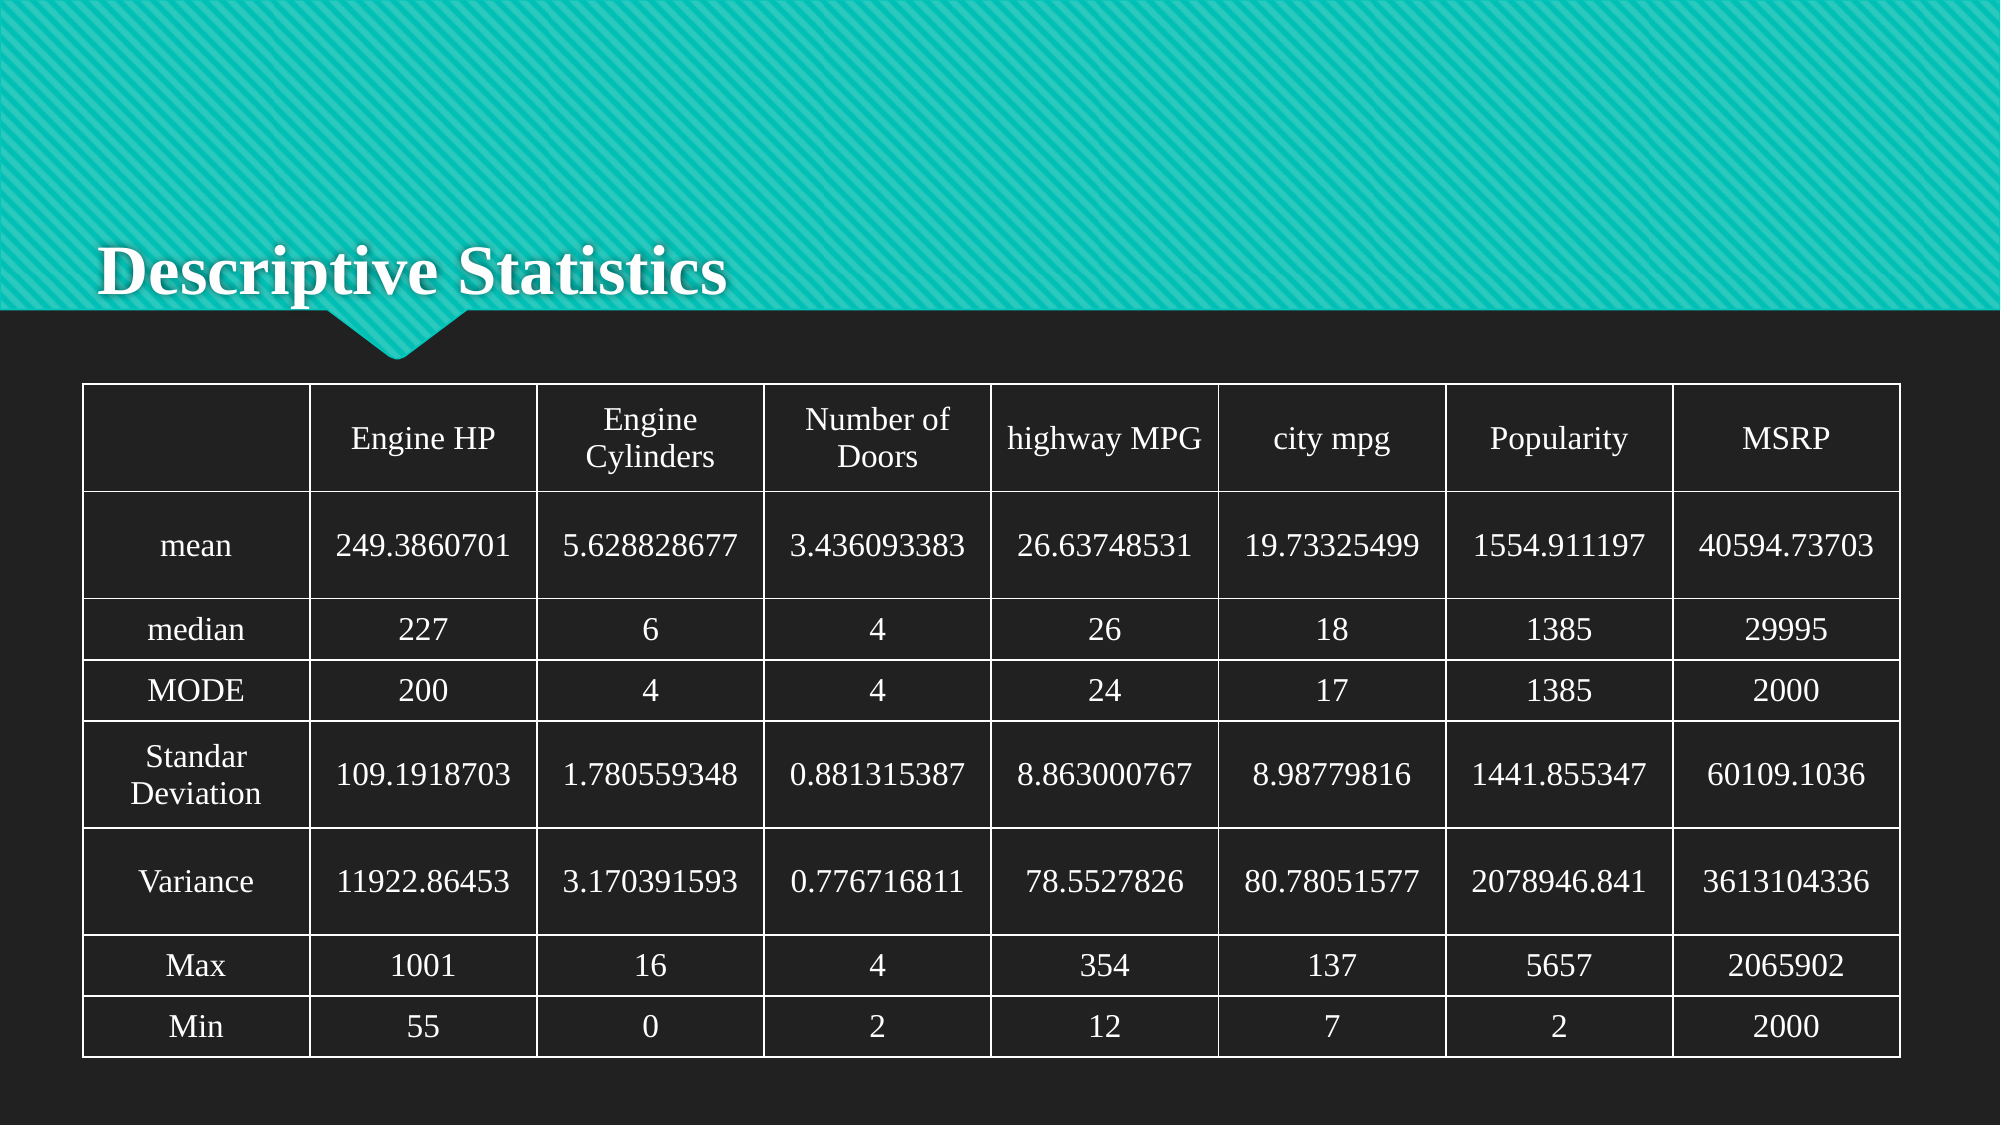

# Descriptive Statistics

|  | Engine HP | Engine Cylinders | Number of Doors | highway MPG | city mpg | Popularity | MSRP |
| --- | --- | --- | --- | --- | --- | --- | --- |
| mean | 249.3860701 | 5.628828677 | 3.436093383 | 26.63748531 | 19.73325499 | 1554.911197 | 40594.73703 |
| median | 227 | 6 | 4 | 26 | 18 | 1385 | 29995 |
| MODE | 200 | 4 | 4 | 24 | 17 | 1385 | 2000 |
| Standar Deviation | 109.1918703 | 1.780559348 | 0.881315387 | 8.863000767 | 8.98779816 | 1441.855347 | 60109.1036 |
| Variance | 11922.86453 | 3.170391593 | 0.776716811 | 78.5527826 | 80.78051577 | 2078946.841 | 3613104336 |
| Max | 1001 | 16 | 4 | 354 | 137 | 5657 | 2065902 |
| Min | 55 | 0 | 2 | 12 | 7 | 2 | 2000 |